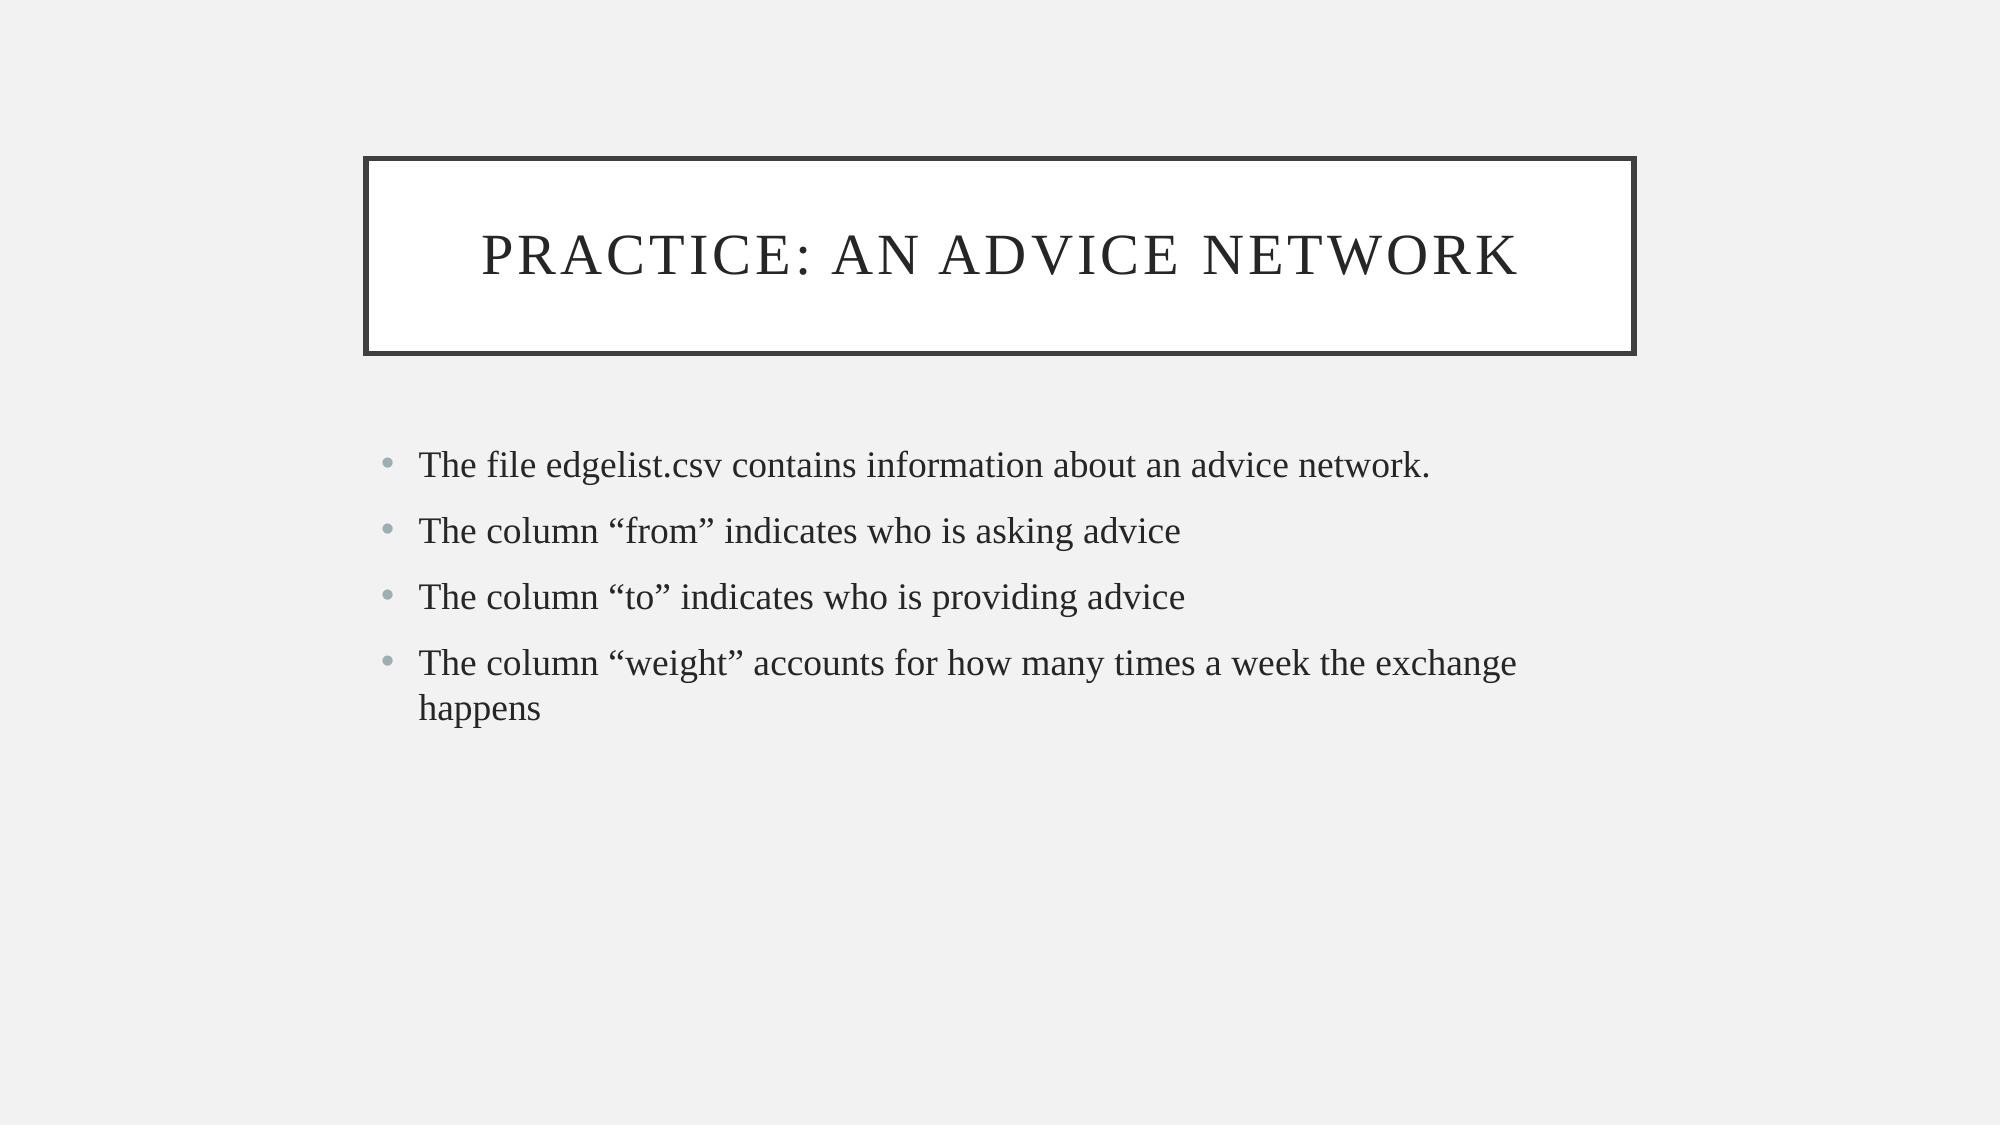

# Practice: An advice network
The file edgelist.csv contains information about an advice network.
The column “from” indicates who is asking advice
The column “to” indicates who is providing advice
The column “weight” accounts for how many times a week the exchange happens